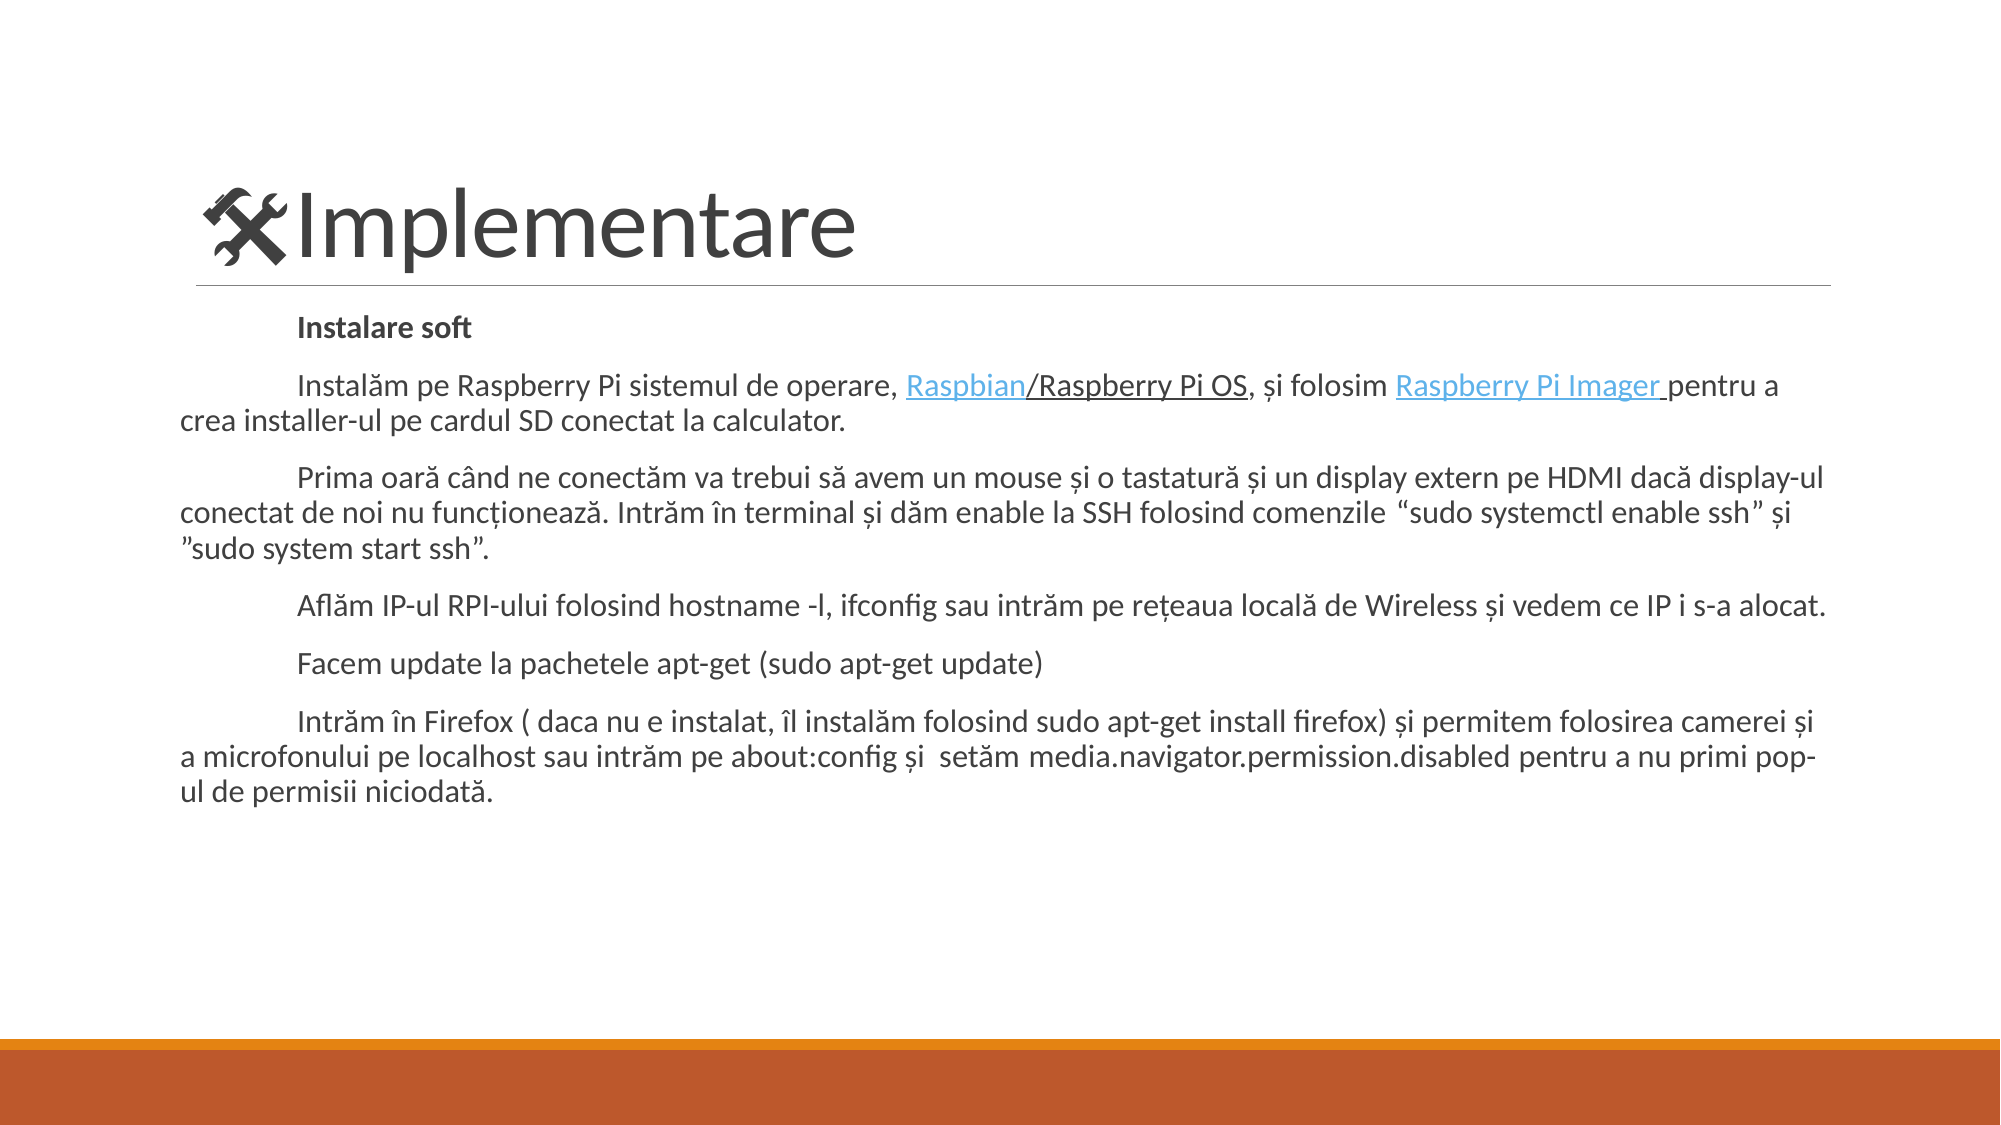

# 🛠Implementare
	Instalare soft
	Instalăm pe Raspberry Pi sistemul de operare, Raspbian/Raspberry Pi OS, și folosim Raspberry Pi Imager pentru a crea installer-ul pe cardul SD conectat la calculator.
	Prima oară când ne conectăm va trebui să avem un mouse și o tastatură și un display extern pe HDMI dacă display-ul conectat de noi nu funcționează. Intrăm în terminal și dăm enable la SSH folosind comenzile “sudo systemctl enable ssh” și ”sudo system start ssh”.
	Aflăm IP-ul RPI-ului folosind hostname -l, ifconfig sau intrăm pe rețeaua locală de Wireless și vedem ce IP i s-a alocat.
	Facem update la pachetele apt-get (sudo apt-get update)
	Intrăm în Firefox ( daca nu e instalat, îl instalăm folosind sudo apt-get install firefox) și permitem folosirea camerei și a microfonului pe localhost sau intrăm pe about:config și  setăm media.navigator.permission.disabled pentru a nu primi pop-ul de permisii niciodată.